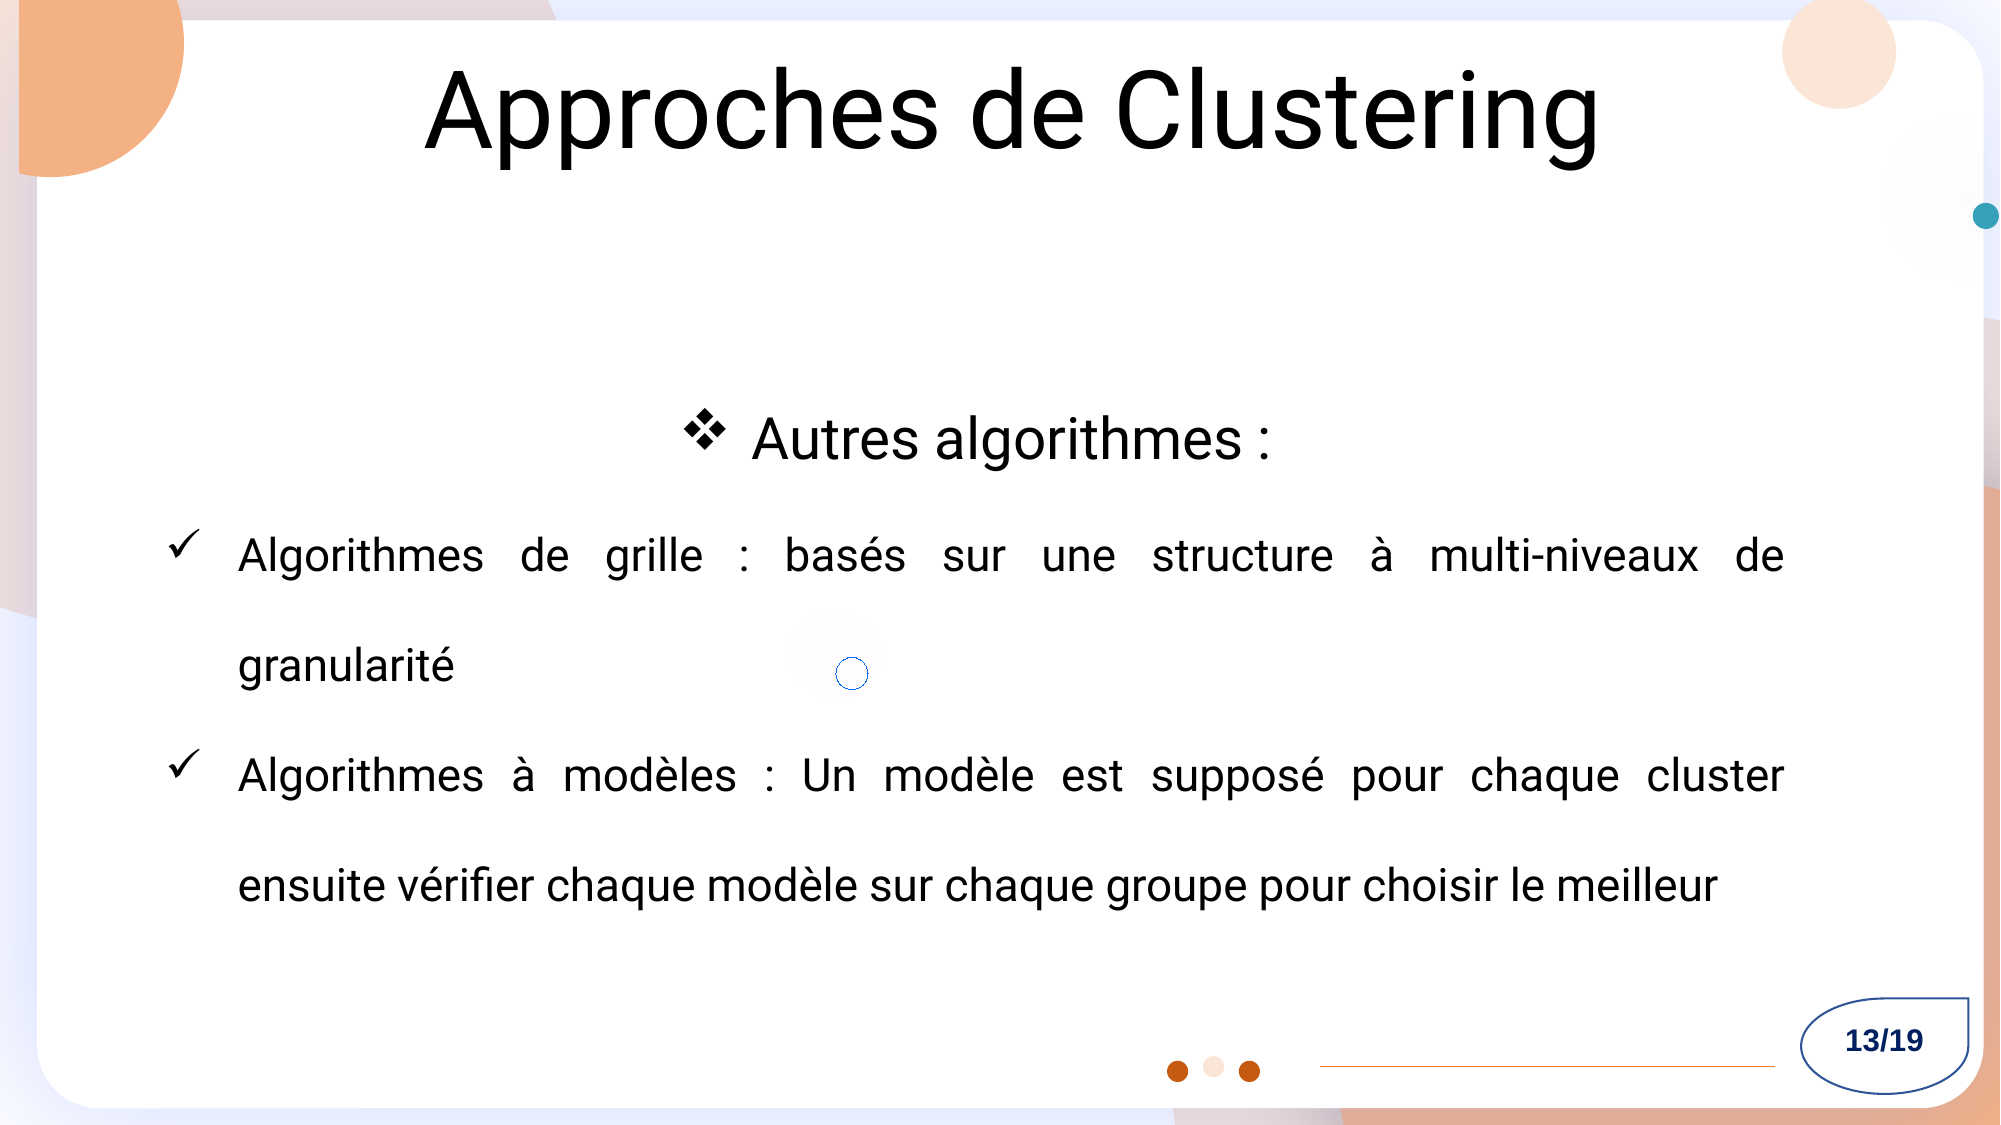

Approches de Clustering
Autres algorithmes :
Algorithmes de grille : basés sur une structure à multi-niveaux de granularité
Algorithmes à modèles : Un modèle est supposé pour chaque cluster ensuite vérifier chaque modèle sur chaque groupe pour choisir le meilleur

13/19